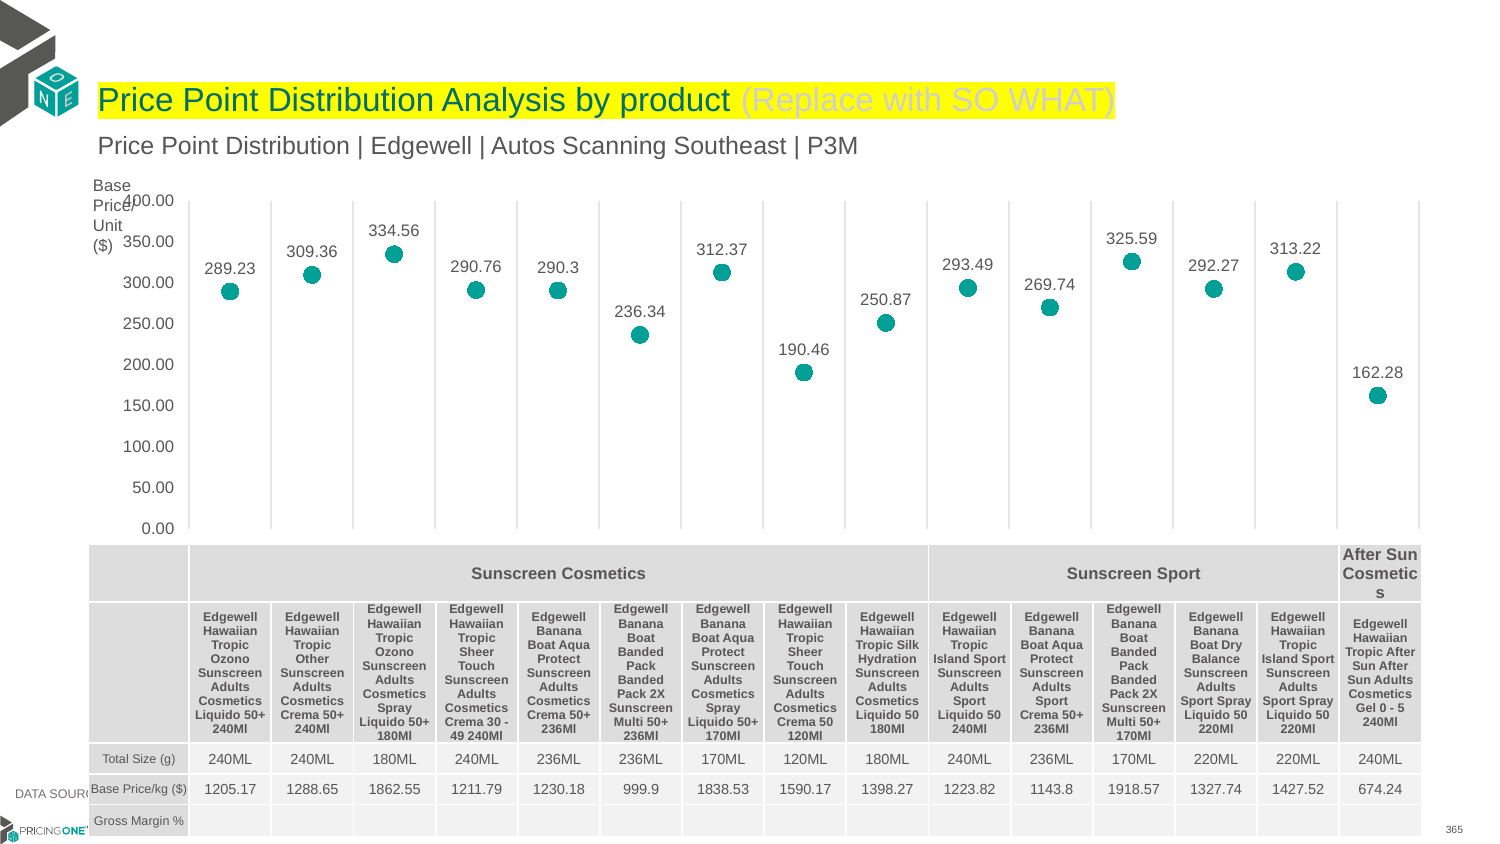

# Price Point Distribution Analysis by product (Replace with SO WHAT)
Price Point Distribution | Edgewell | Autos Scanning Southeast | P3M
Base Price/Unit ($)

### Chart

| Category | Base Price/Unit |
|---|---|
| Edgewell Hawaiian Tropic Ozono Sunscreen Adults Cosmetics Liquido 50+ 240Ml | 289.23 |
| Edgewell Hawaiian Tropic Other Sunscreen Adults Cosmetics Crema 50+ 240Ml | 309.36 |
| Edgewell Hawaiian Tropic Ozono Sunscreen Adults Cosmetics Spray Liquido 50+ 180Ml | 334.56 |
| Edgewell Hawaiian Tropic Sheer Touch Sunscreen Adults Cosmetics Crema 30 - 49 240Ml | 290.76 |
| Edgewell Banana Boat Aqua Protect Sunscreen Adults Cosmetics Crema 50+ 236Ml | 290.3 |
| Edgewell Banana Boat Banded Pack Banded Pack 2X Sunscreen Multi 50+ 236Ml | 236.34 |
| Edgewell Banana Boat Aqua Protect Sunscreen Adults Cosmetics Spray Liquido 50+ 170Ml | 312.37 |
| Edgewell Hawaiian Tropic Sheer Touch Sunscreen Adults Cosmetics Crema 50 120Ml | 190.46 |
| Edgewell Hawaiian Tropic Silk Hydration Sunscreen Adults Cosmetics Liquido 50 180Ml | 250.87 |
| Edgewell Hawaiian Tropic Island Sport Sunscreen Adults Sport Liquido 50 240Ml | 293.49 |
| Edgewell Banana Boat Aqua Protect Sunscreen Adults Sport Crema 50+ 236Ml | 269.74 |
| Edgewell Banana Boat Banded Pack Banded Pack 2X Sunscreen Multi 50+ 170Ml | 325.59 |
| Edgewell Banana Boat Dry Balance Sunscreen Adults Sport Spray Liquido 50 220Ml | 292.27 |
| Edgewell Hawaiian Tropic Island Sport Sunscreen Adults Sport Spray Liquido 50 220Ml | 313.22 |
| Edgewell Hawaiian Tropic After Sun After Sun Adults Cosmetics Gel 0 - 5 240Ml | 162.28 |
|  | Sunscreen Cosmetics | Sunscreen Cosmetics | Sunscreen Cosmetics | Sunscreen Cosmetics | Sunscreen Cosmetics | Sunscreen Cosmetics | Sunscreen Cosmetics | Sunscreen Cosmetics | Sunscreen Cosmetics | Sunscreen Sport | Sunscreen Sport | Sunscreen Sport | Sunscreen Sport | Sunscreen Sport | After Sun Cosmetics |
| --- | --- | --- | --- | --- | --- | --- | --- | --- | --- | --- | --- | --- | --- | --- | --- |
|  | Edgewell Hawaiian Tropic Ozono Sunscreen Adults Cosmetics Liquido 50+ 240Ml | Edgewell Hawaiian Tropic Other Sunscreen Adults Cosmetics Crema 50+ 240Ml | Edgewell Hawaiian Tropic Ozono Sunscreen Adults Cosmetics Spray Liquido 50+ 180Ml | Edgewell Hawaiian Tropic Sheer Touch Sunscreen Adults Cosmetics Crema 30 - 49 240Ml | Edgewell Banana Boat Aqua Protect Sunscreen Adults Cosmetics Crema 50+ 236Ml | Edgewell Banana Boat Banded Pack Banded Pack 2X Sunscreen Multi 50+ 236Ml | Edgewell Banana Boat Aqua Protect Sunscreen Adults Cosmetics Spray Liquido 50+ 170Ml | Edgewell Hawaiian Tropic Sheer Touch Sunscreen Adults Cosmetics Crema 50 120Ml | Edgewell Hawaiian Tropic Silk Hydration Sunscreen Adults Cosmetics Liquido 50 180Ml | Edgewell Hawaiian Tropic Island Sport Sunscreen Adults Sport Liquido 50 240Ml | Edgewell Banana Boat Aqua Protect Sunscreen Adults Sport Crema 50+ 236Ml | Edgewell Banana Boat Banded Pack Banded Pack 2X Sunscreen Multi 50+ 170Ml | Edgewell Banana Boat Dry Balance Sunscreen Adults Sport Spray Liquido 50 220Ml | Edgewell Hawaiian Tropic Island Sport Sunscreen Adults Sport Spray Liquido 50 220Ml | Edgewell Hawaiian Tropic After Sun After Sun Adults Cosmetics Gel 0 - 5 240Ml |
| Total Size (g) | 240ML | 240ML | 180ML | 240ML | 236ML | 236ML | 170ML | 120ML | 180ML | 240ML | 236ML | 170ML | 220ML | 220ML | 240ML |
| Base Price/kg ($) | 1205.17 | 1288.65 | 1862.55 | 1211.79 | 1230.18 | 999.9 | 1838.53 | 1590.17 | 1398.27 | 1223.82 | 1143.8 | 1918.57 | 1327.74 | 1427.52 | 674.24 |
| Gross Margin % |  |  |  |  |  |  |  |  |  |  |  |  |  |  |  |
DATA SOURCE: Trade Panel/Retailer Data | April  2025
6/29/2025
365